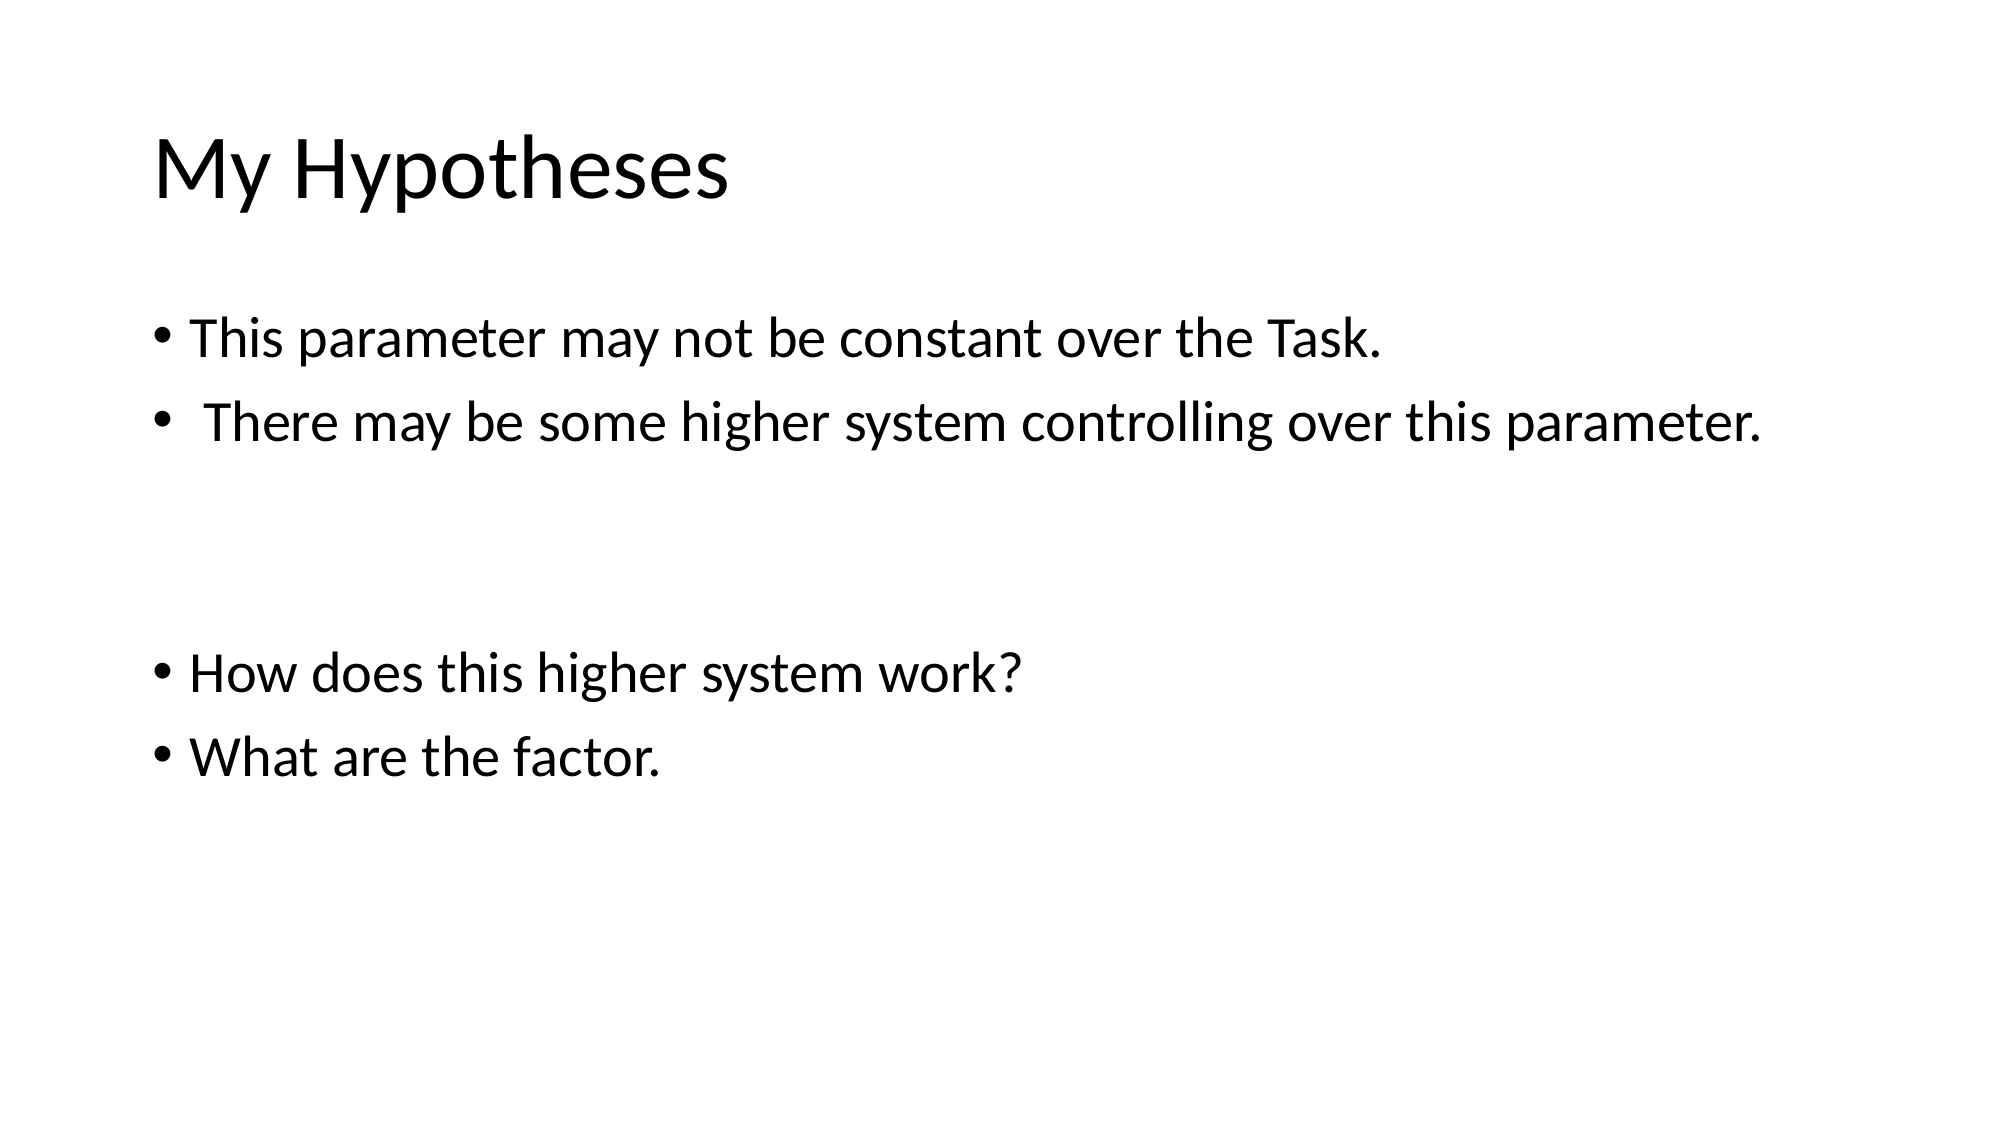

# My Hypotheses
This parameter may not be constant over the Task.
 There may be some higher system controlling over this parameter.

How does this higher system work?
What are the factor.